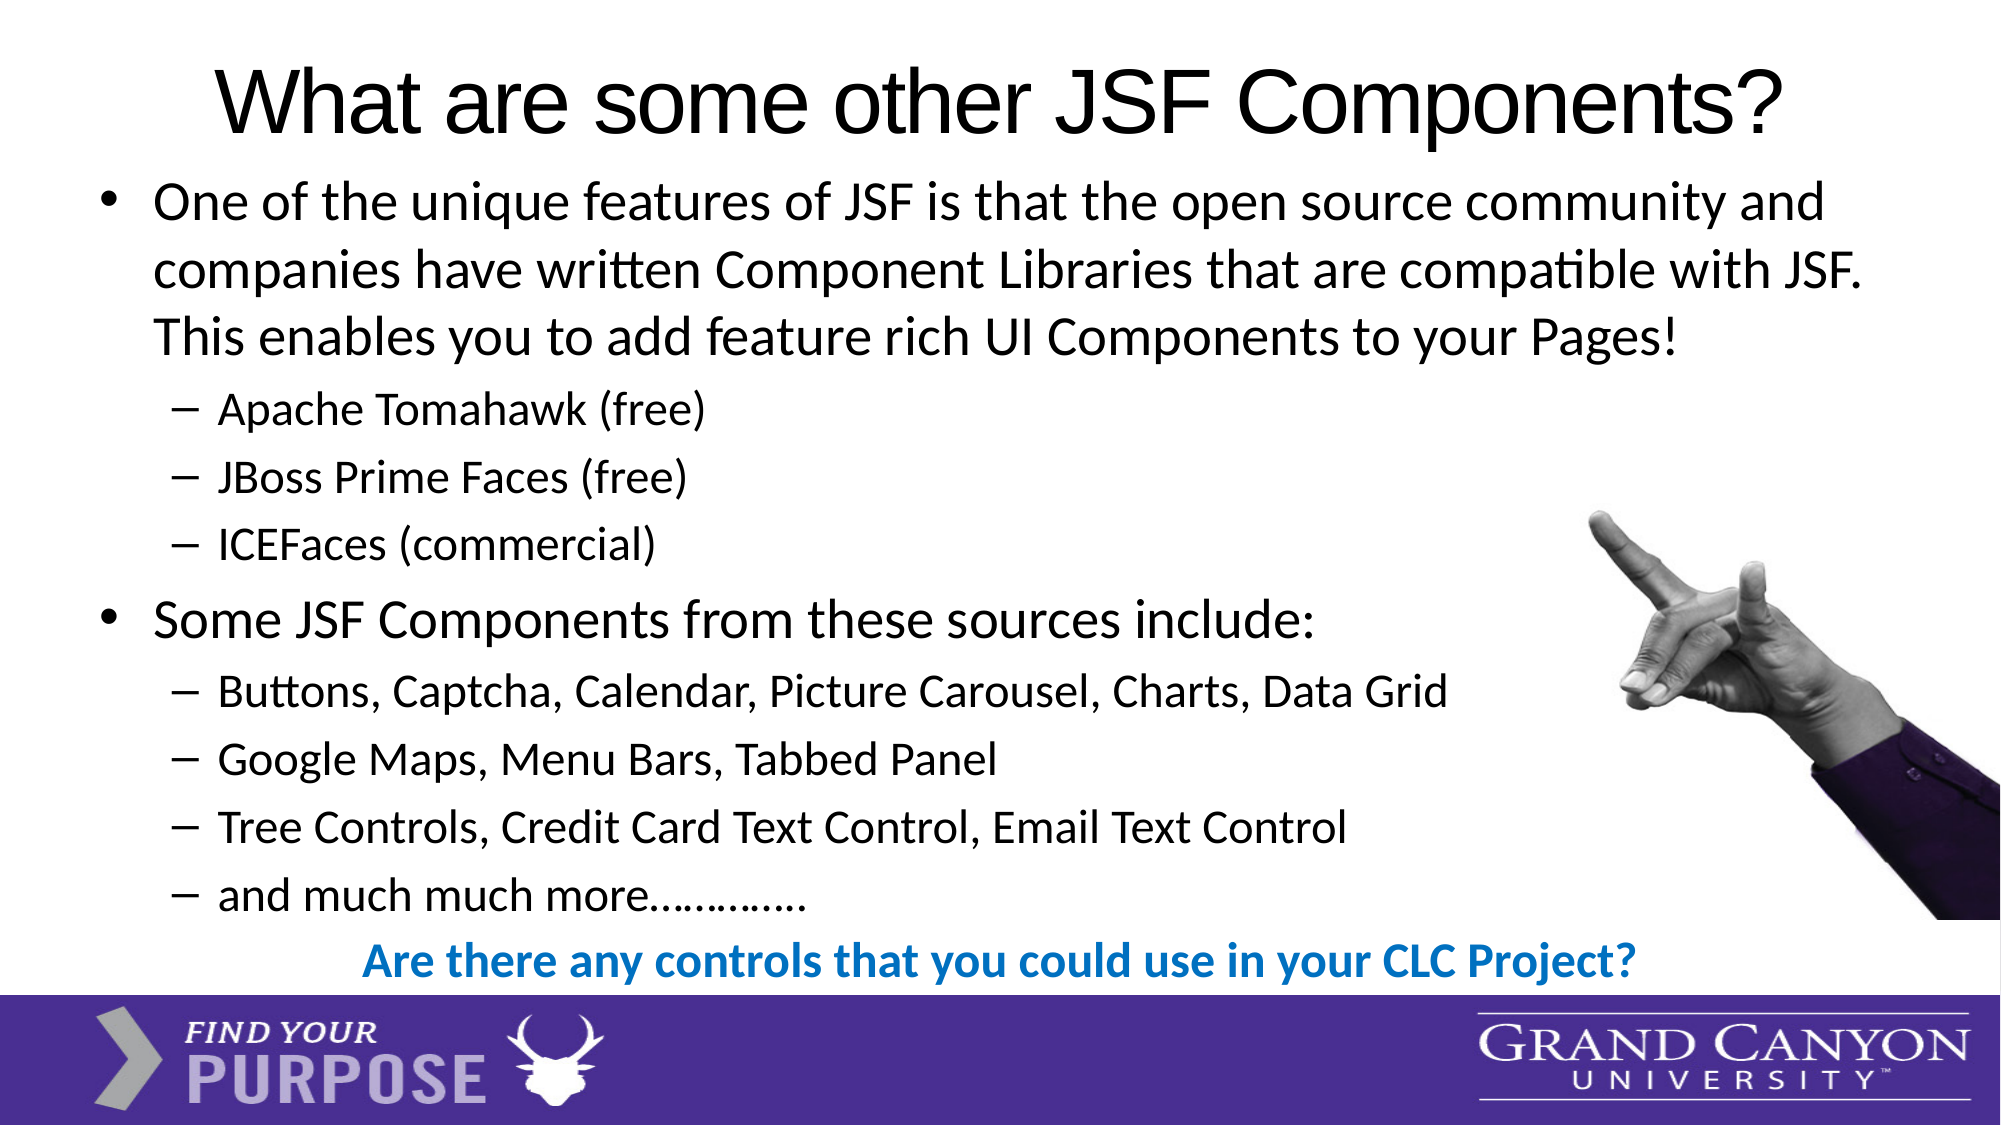

# What are some other JSF Components?
One of the unique features of JSF is that the open source community and companies have written Component Libraries that are compatible with JSF. This enables you to add feature rich UI Components to your Pages!
Apache Tomahawk (free)
JBoss Prime Faces (free)
ICEFaces (commercial)
Some JSF Components from these sources include:
Buttons, Captcha, Calendar, Picture Carousel, Charts, Data Grid
Google Maps, Menu Bars, Tabbed Panel
Tree Controls, Credit Card Text Control, Email Text Control
and much much more…………..
Are there any controls that you could use in your CLC Project?